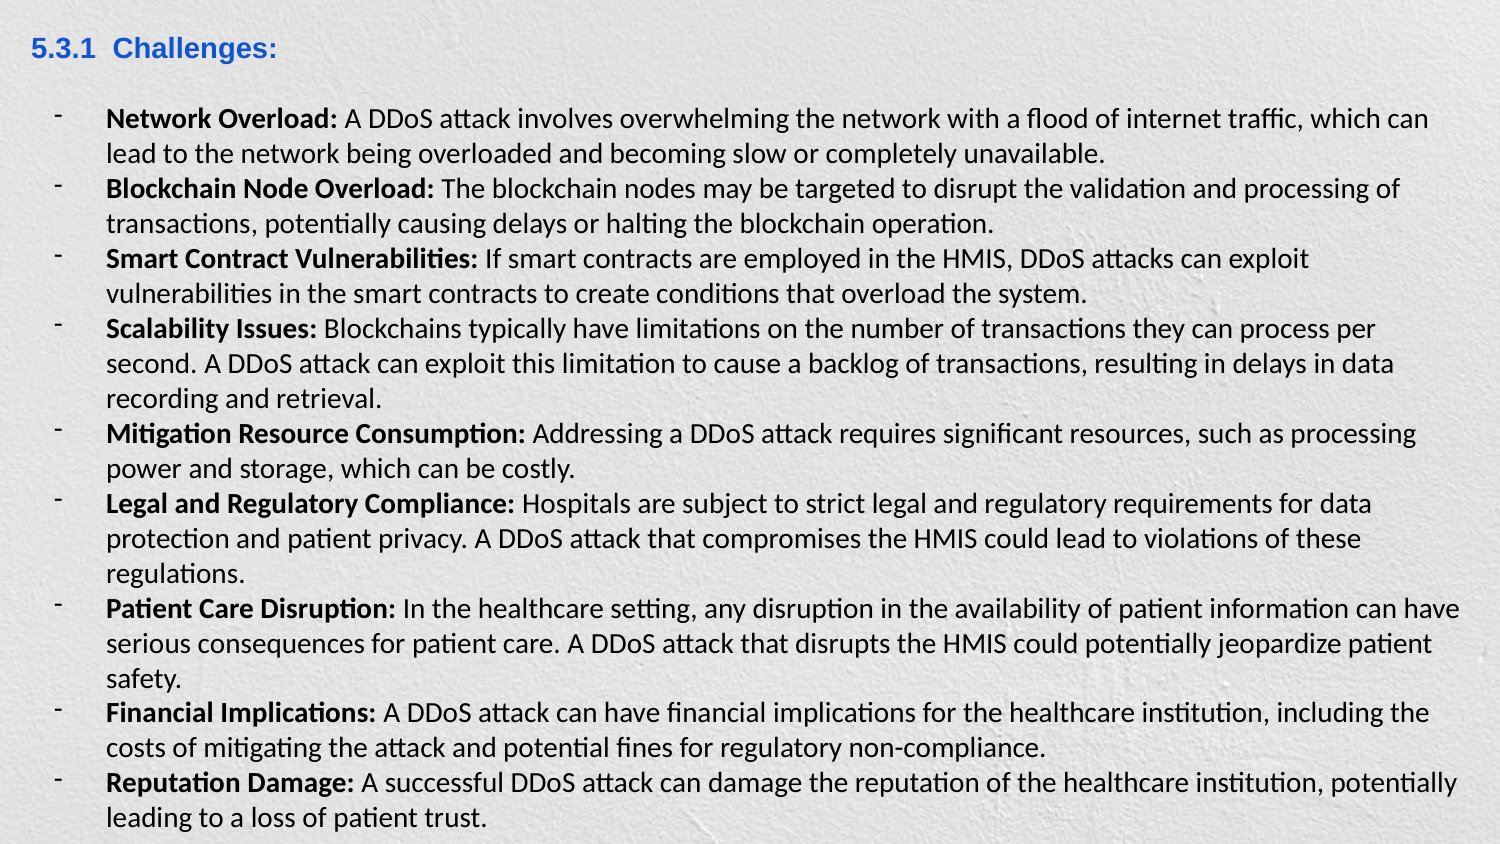

5.3.1  Challenges:

Network Overload: A DDoS attack involves overwhelming the network with a flood of internet traffic, which can lead to the network being overloaded and becoming slow or completely unavailable.
Blockchain Node Overload: The blockchain nodes may be targeted to disrupt the validation and processing of transactions, potentially causing delays or halting the blockchain operation.
Smart Contract Vulnerabilities: If smart contracts are employed in the HMIS, DDoS attacks can exploit vulnerabilities in the smart contracts to create conditions that overload the system.
Scalability Issues: Blockchains typically have limitations on the number of transactions they can process per second. A DDoS attack can exploit this limitation to cause a backlog of transactions, resulting in delays in data recording and retrieval.
Mitigation Resource Consumption: Addressing a DDoS attack requires significant resources, such as processing power and storage, which can be costly.
Legal and Regulatory Compliance: Hospitals are subject to strict legal and regulatory requirements for data protection and patient privacy. A DDoS attack that compromises the HMIS could lead to violations of these regulations.
Patient Care Disruption: In the healthcare setting, any disruption in the availability of patient information can have serious consequences for patient care. A DDoS attack that disrupts the HMIS could potentially jeopardize patient safety.
Financial Implications: A DDoS attack can have financial implications for the healthcare institution, including the costs of mitigating the attack and potential fines for regulatory non-compliance.
Reputation Damage: A successful DDoS attack can damage the reputation of the healthcare institution, potentially leading to a loss of patient trust.